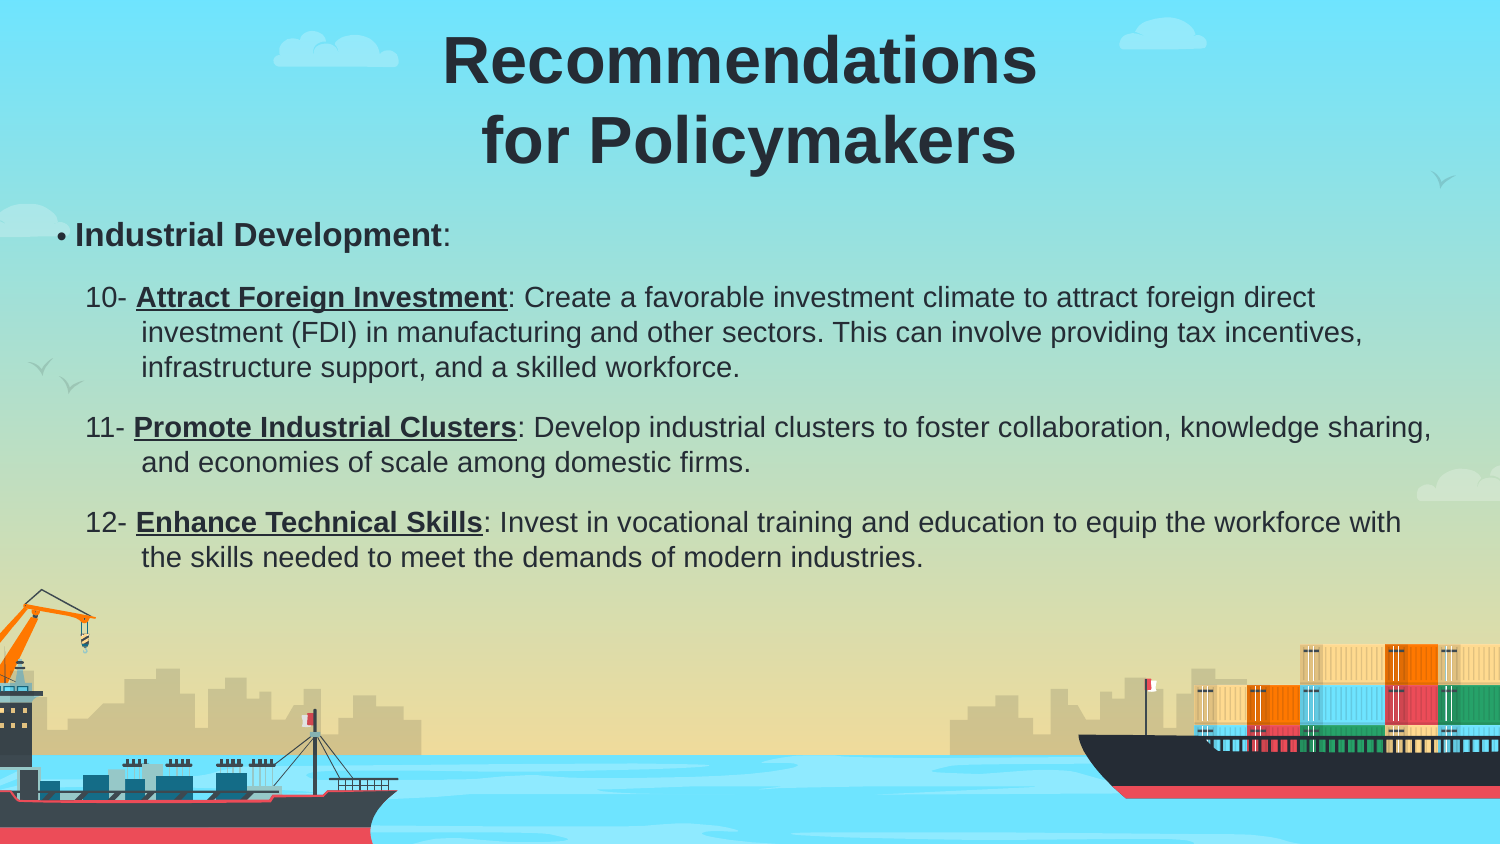

# Recommendations for Policymakers

• Industrial Development:
10- Attract Foreign Investment: Create a favorable investment climate to attract foreign direct investment (FDI) in manufacturing and other sectors. This can involve providing tax incentives, infrastructure support, and a skilled workforce.
11- Promote Industrial Clusters: Develop industrial clusters to foster collaboration, knowledge sharing, and economies of scale among domestic firms.
12- Enhance Technical Skills: Invest in vocational training and education to equip the workforce with the skills needed to meet the demands of modern industries.